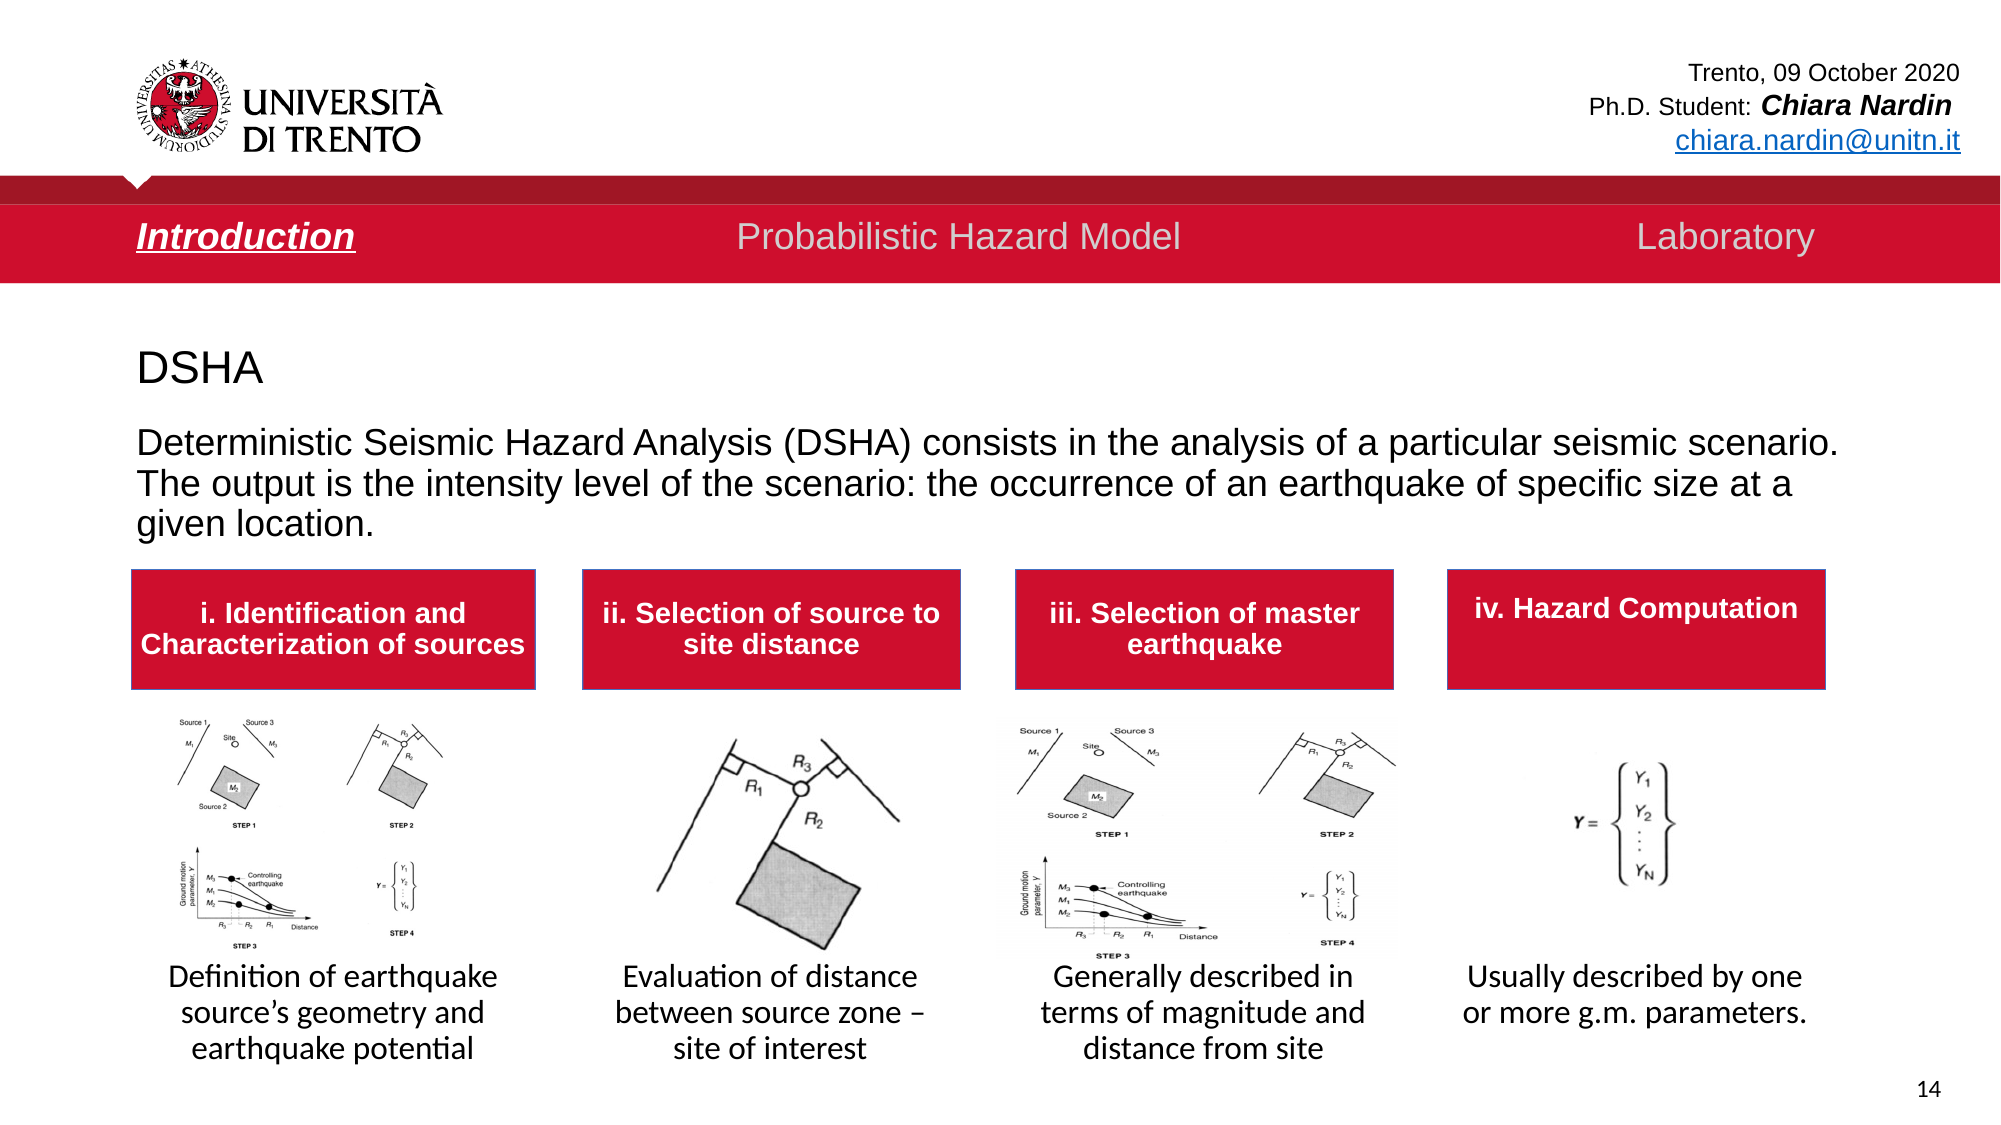

Trento, 09 October 2020
Ph.D. Student: Chiara Nardin
chiara.nardin@unitn.it
Introduction 			Probabilistic Hazard Model 			Laboratory
DSHA
Deterministic Seismic Hazard Analysis (DSHA) consists in the analysis of a particular seismic scenario. The output is the intensity level of the scenario: the occurrence of an earthquake of specific size at a given location.

i. Identification and Characterization of sources

ii. Selection of source to site distance

iii. Selection of master earthquake

iv. Hazard Computation

Definition of earthquake source’s geometry and earthquake potential

Evaluation of distance between source zone – site of interest

Generally described in terms of magnitude and distance from site

Usually described by one or more g.m. parameters.
14